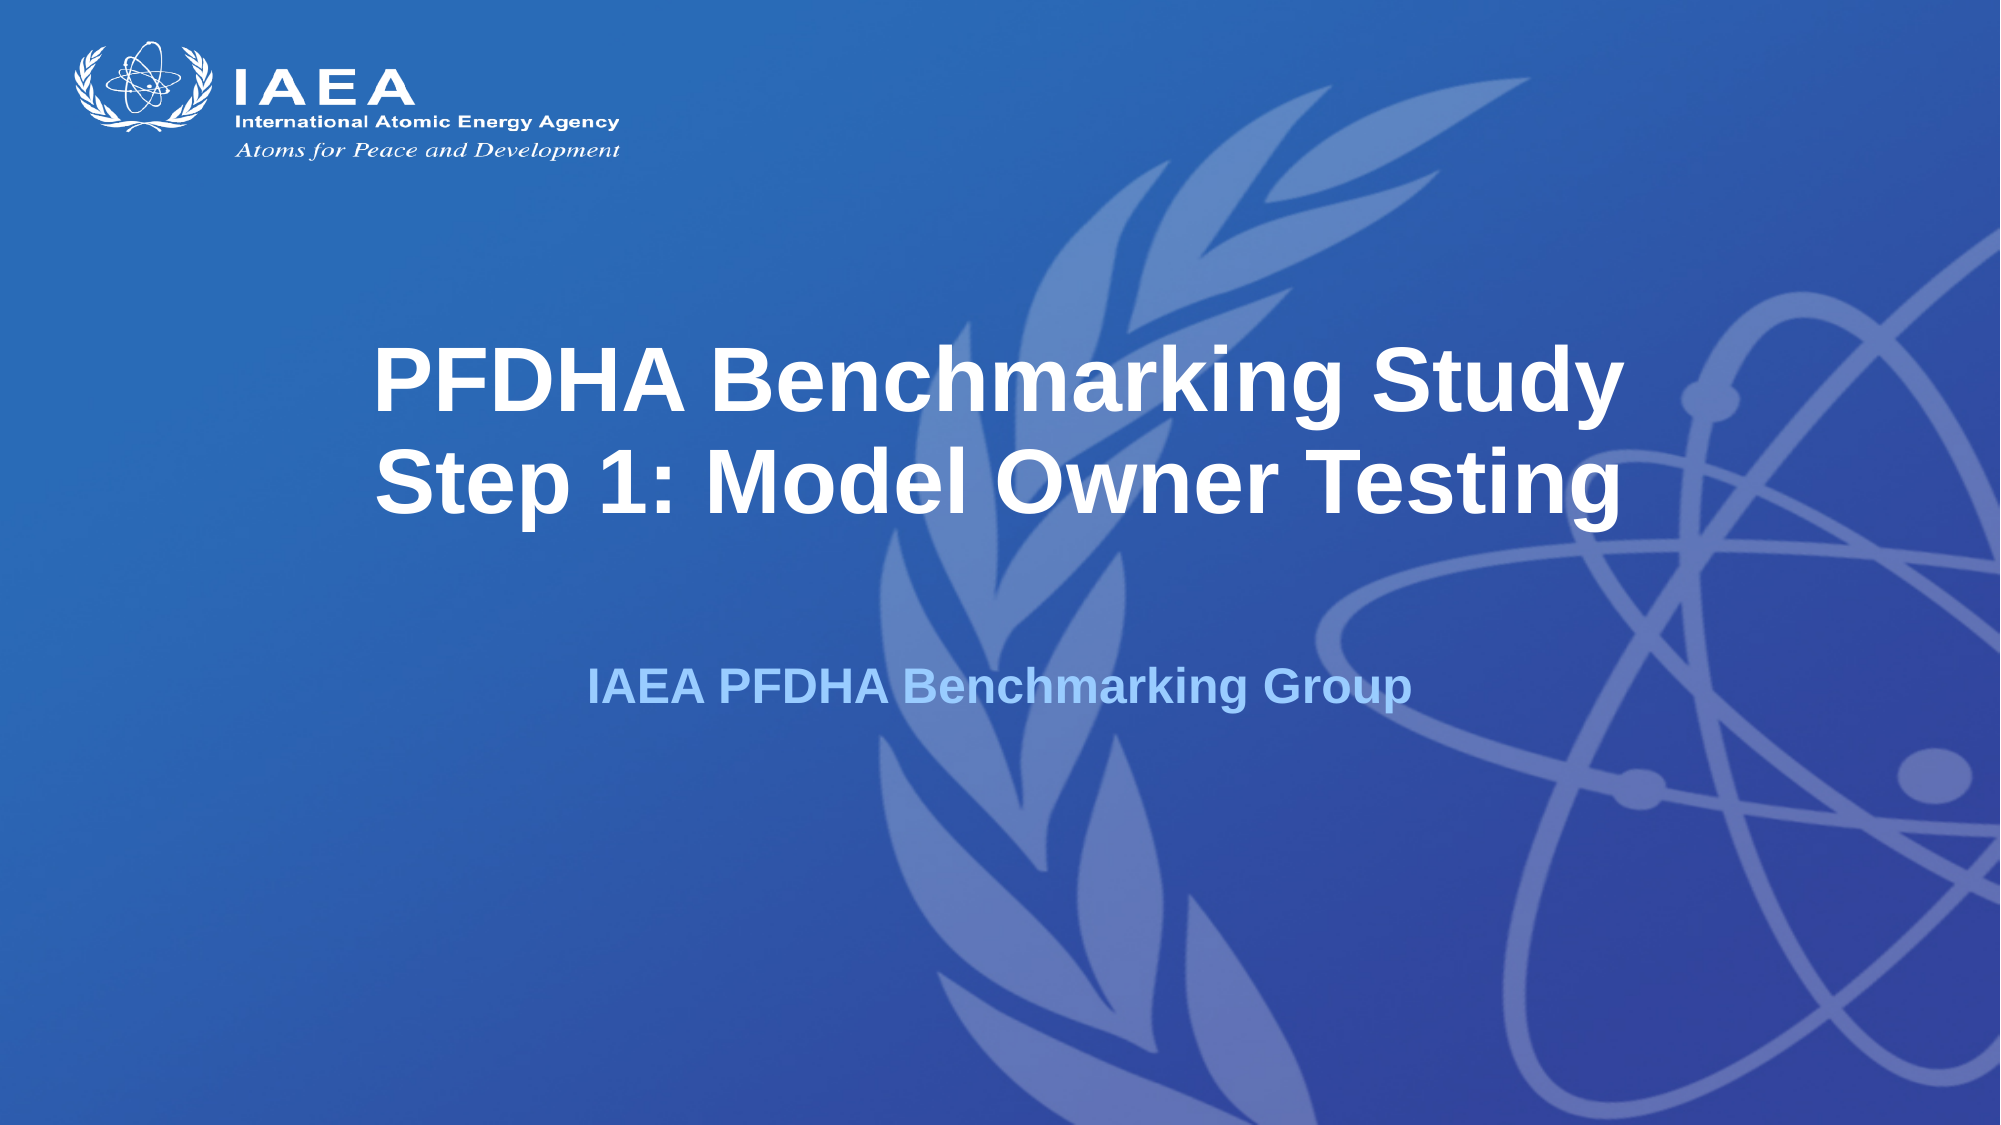

# PFDHA Benchmarking Study Step 1: Model Owner Testing
IAEA PFDHA Benchmarking Group